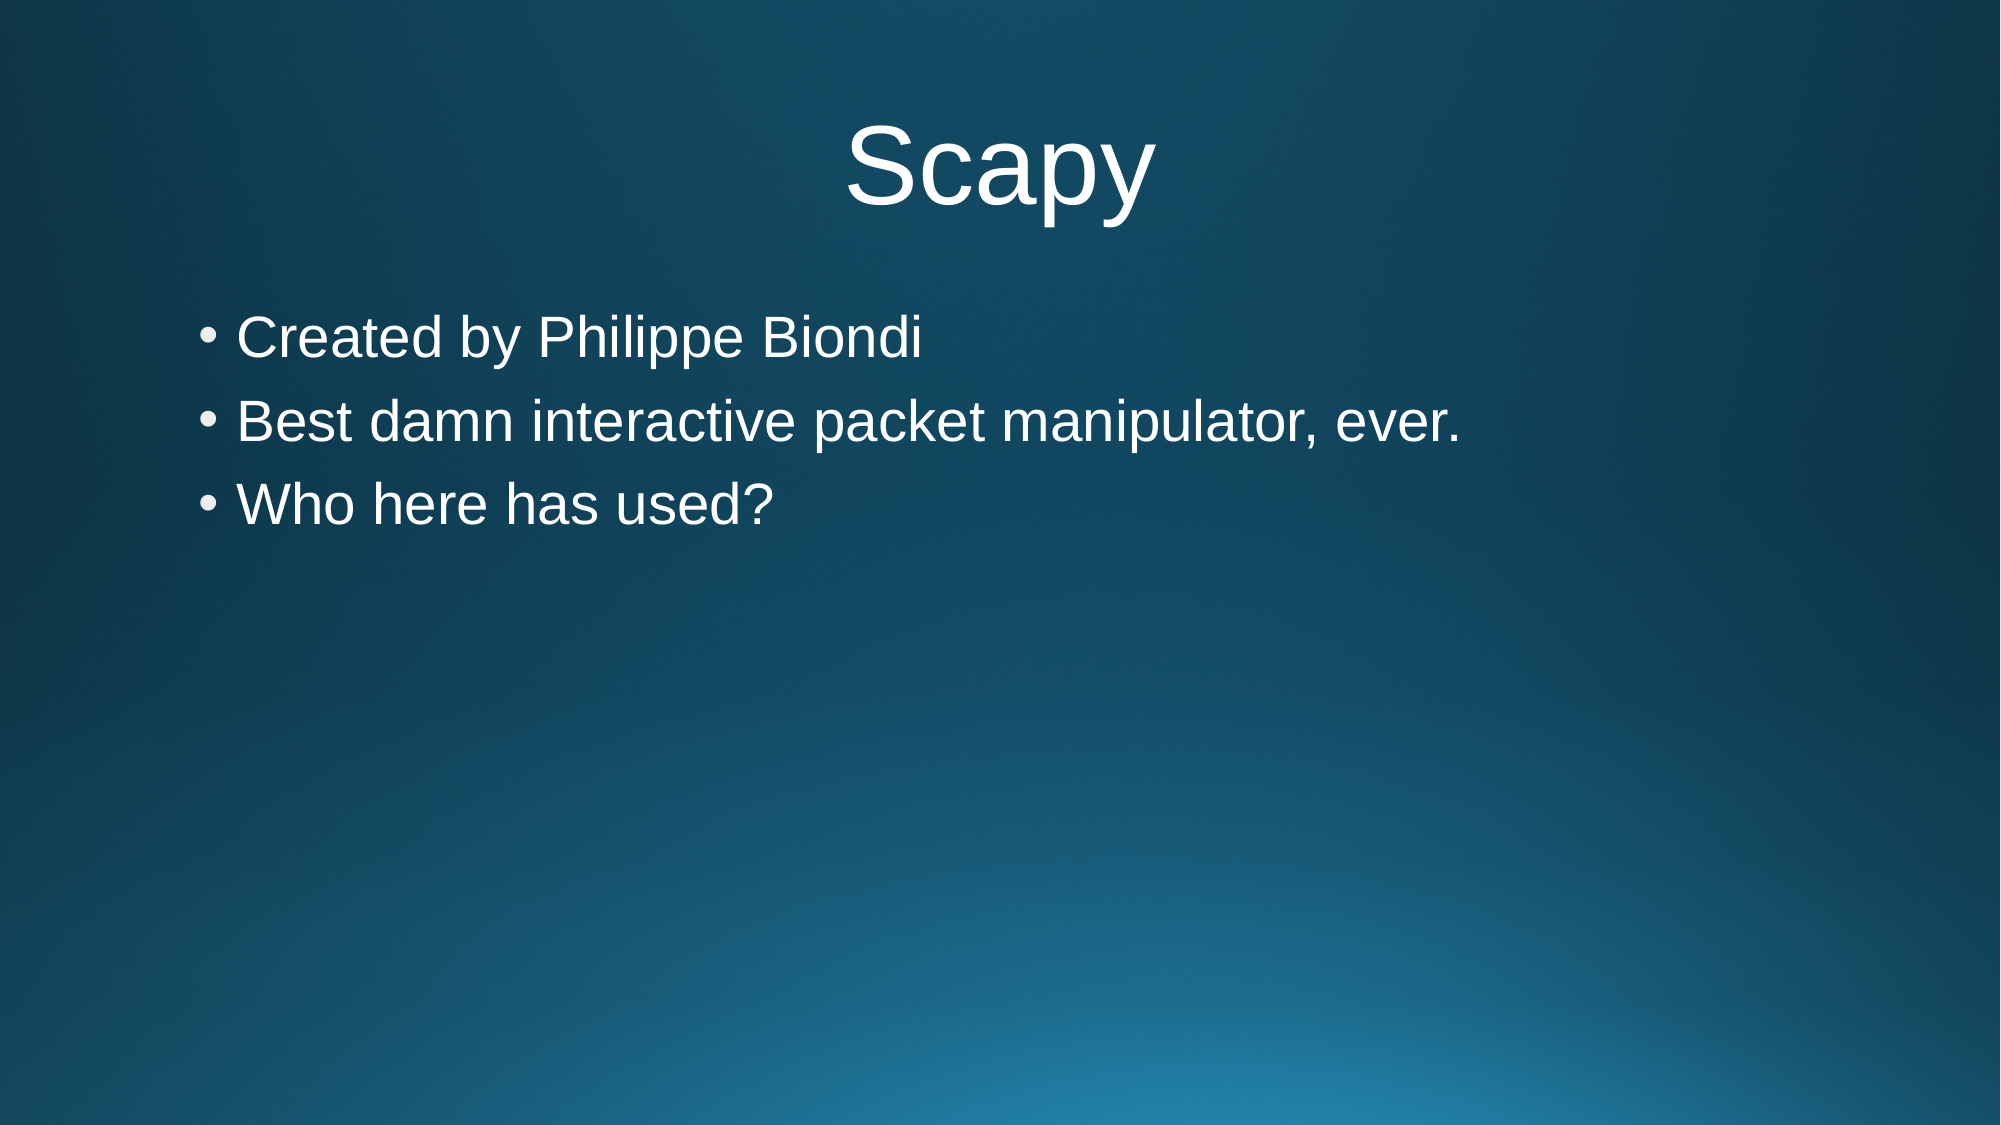

# Scapy
Created by Philippe Biondi
Best damn interactive packet manipulator, ever.
Who here has used?